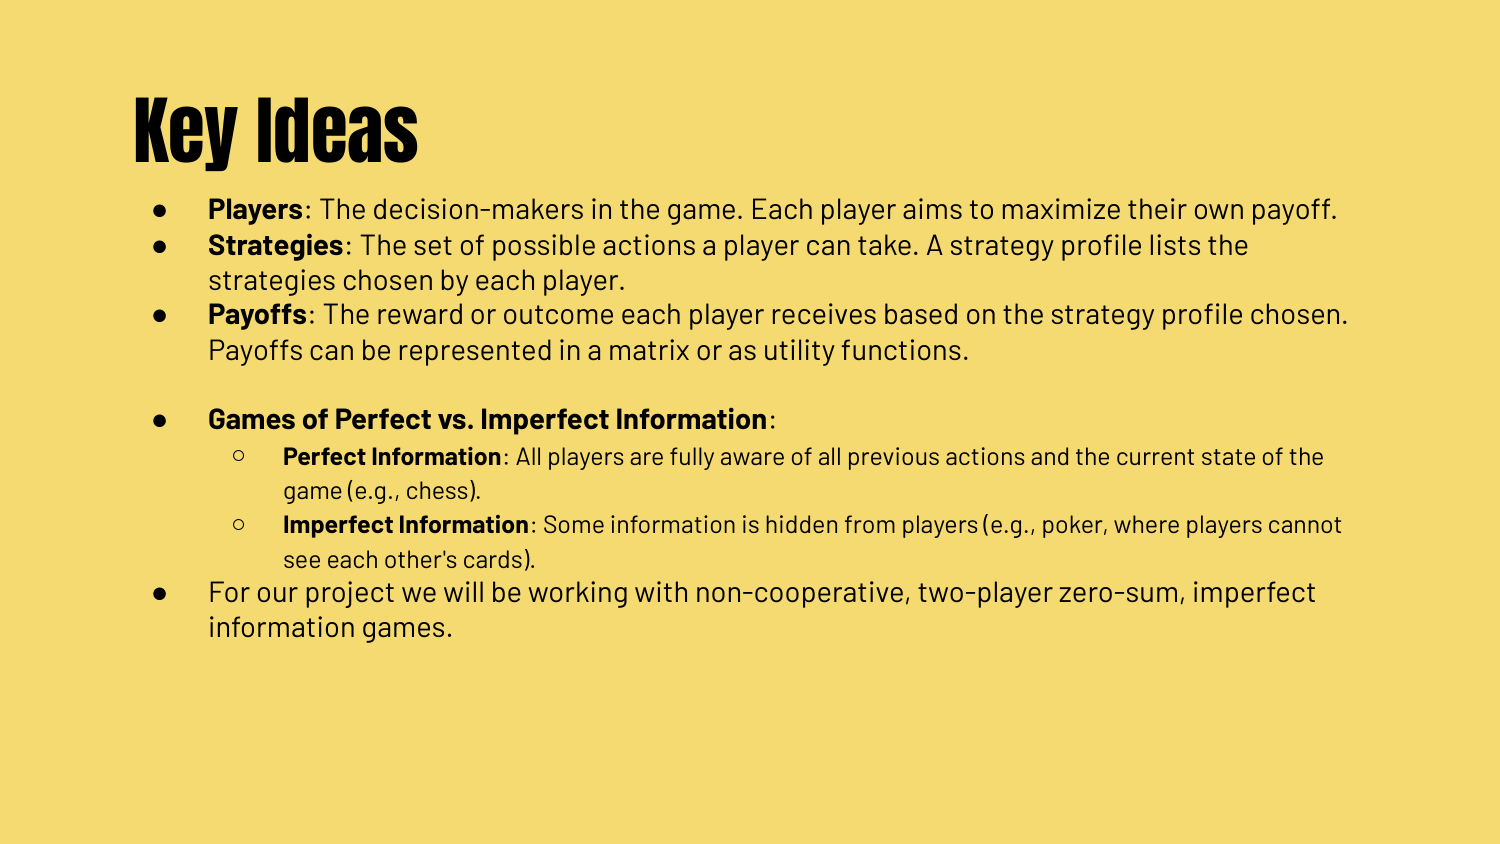

# Key Ideas
Players: The decision-makers in the game. Each player aims to maximize their own payoff.
Strategies: The set of possible actions a player can take. A strategy profile lists the strategies chosen by each player.
Payoffs: The reward or outcome each player receives based on the strategy profile chosen. Payoffs can be represented in a matrix or as utility functions.

Games of Perfect vs. Imperfect Information:
Perfect Information: All players are fully aware of all previous actions and the current state of the game (e.g., chess).
Imperfect Information: Some information is hidden from players (e.g., poker, where players cannot see each other's cards).
For our project we will be working with non-cooperative, two-player zero-sum, imperfect information games.